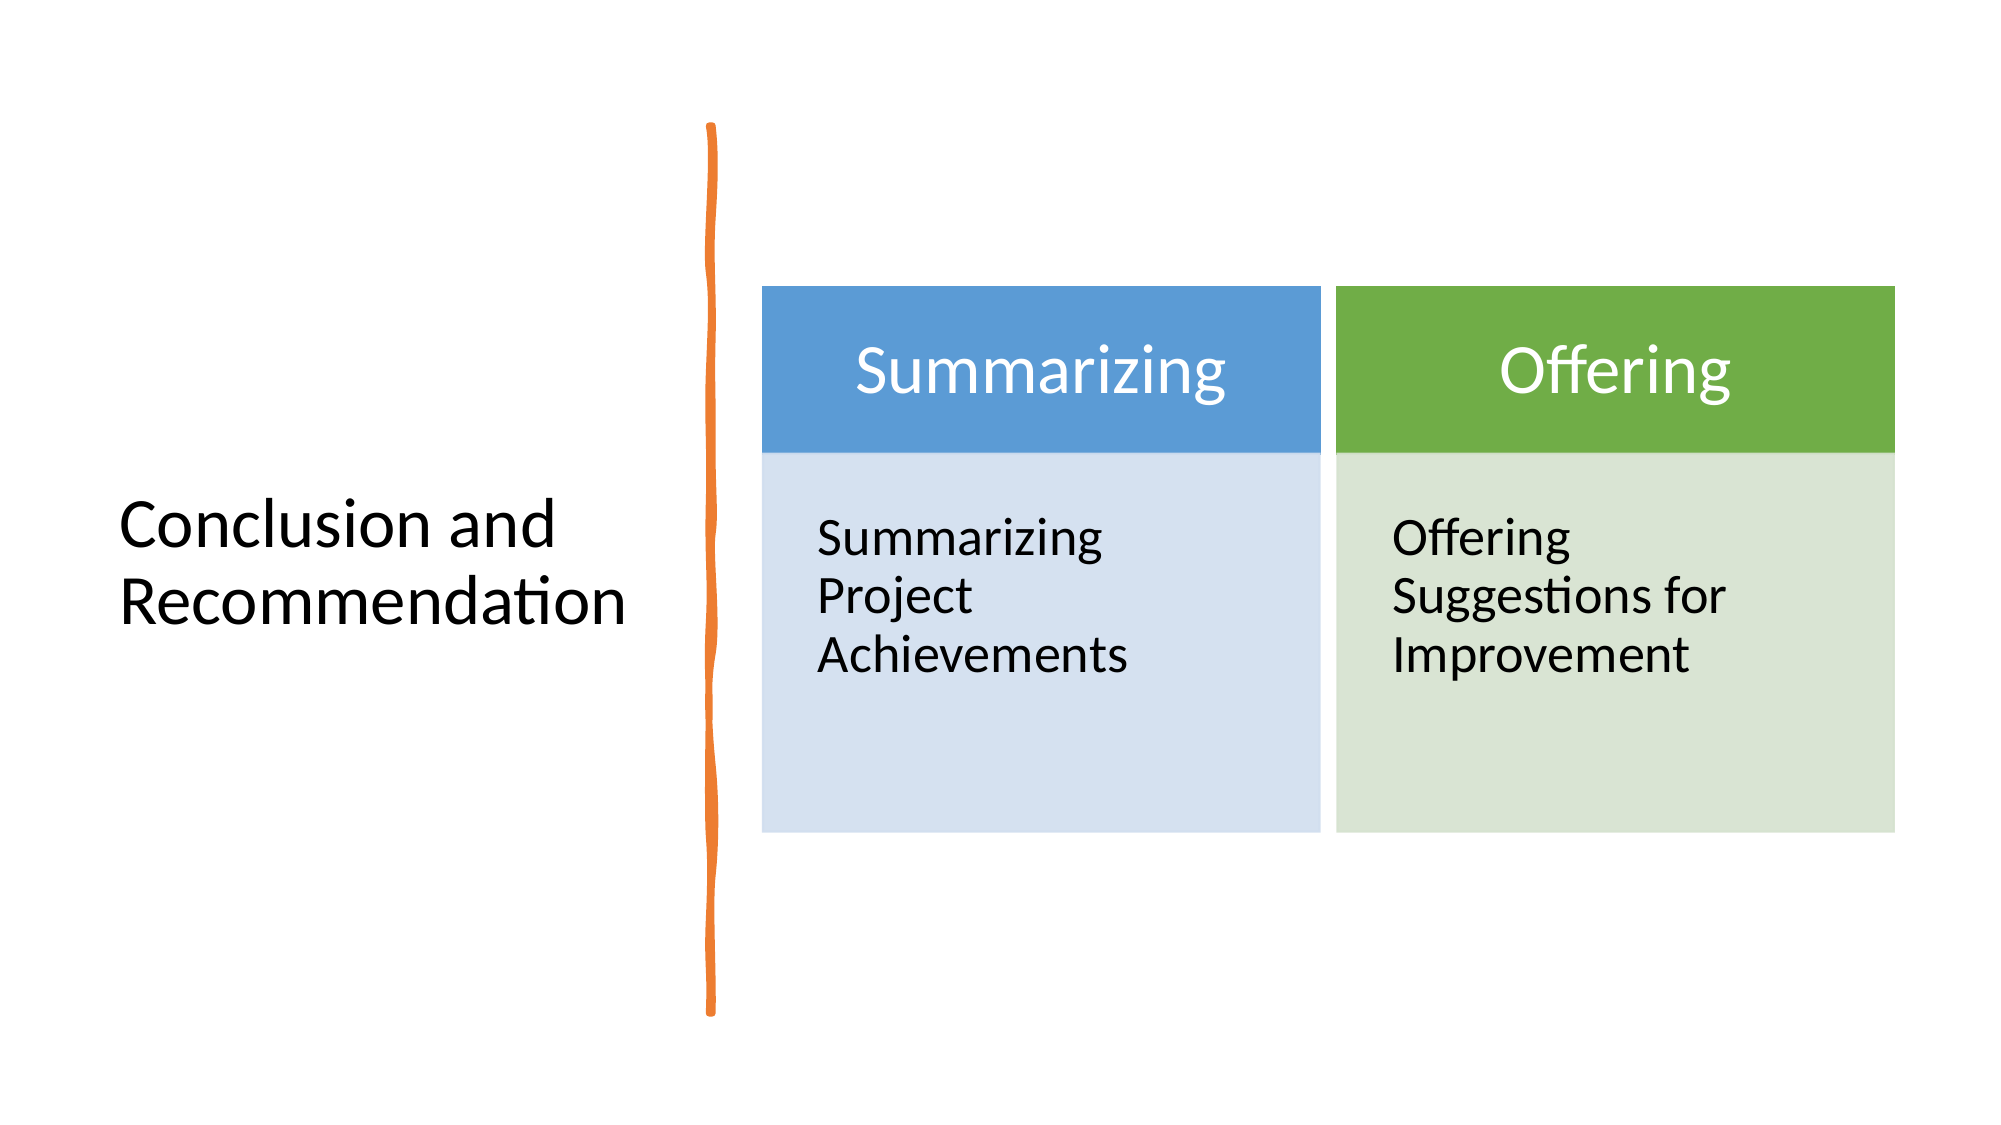

Summarizing
Summarizing Project Achievements
Offering
Offering Suggestions for Improvement
# Conclusion and Recommendation